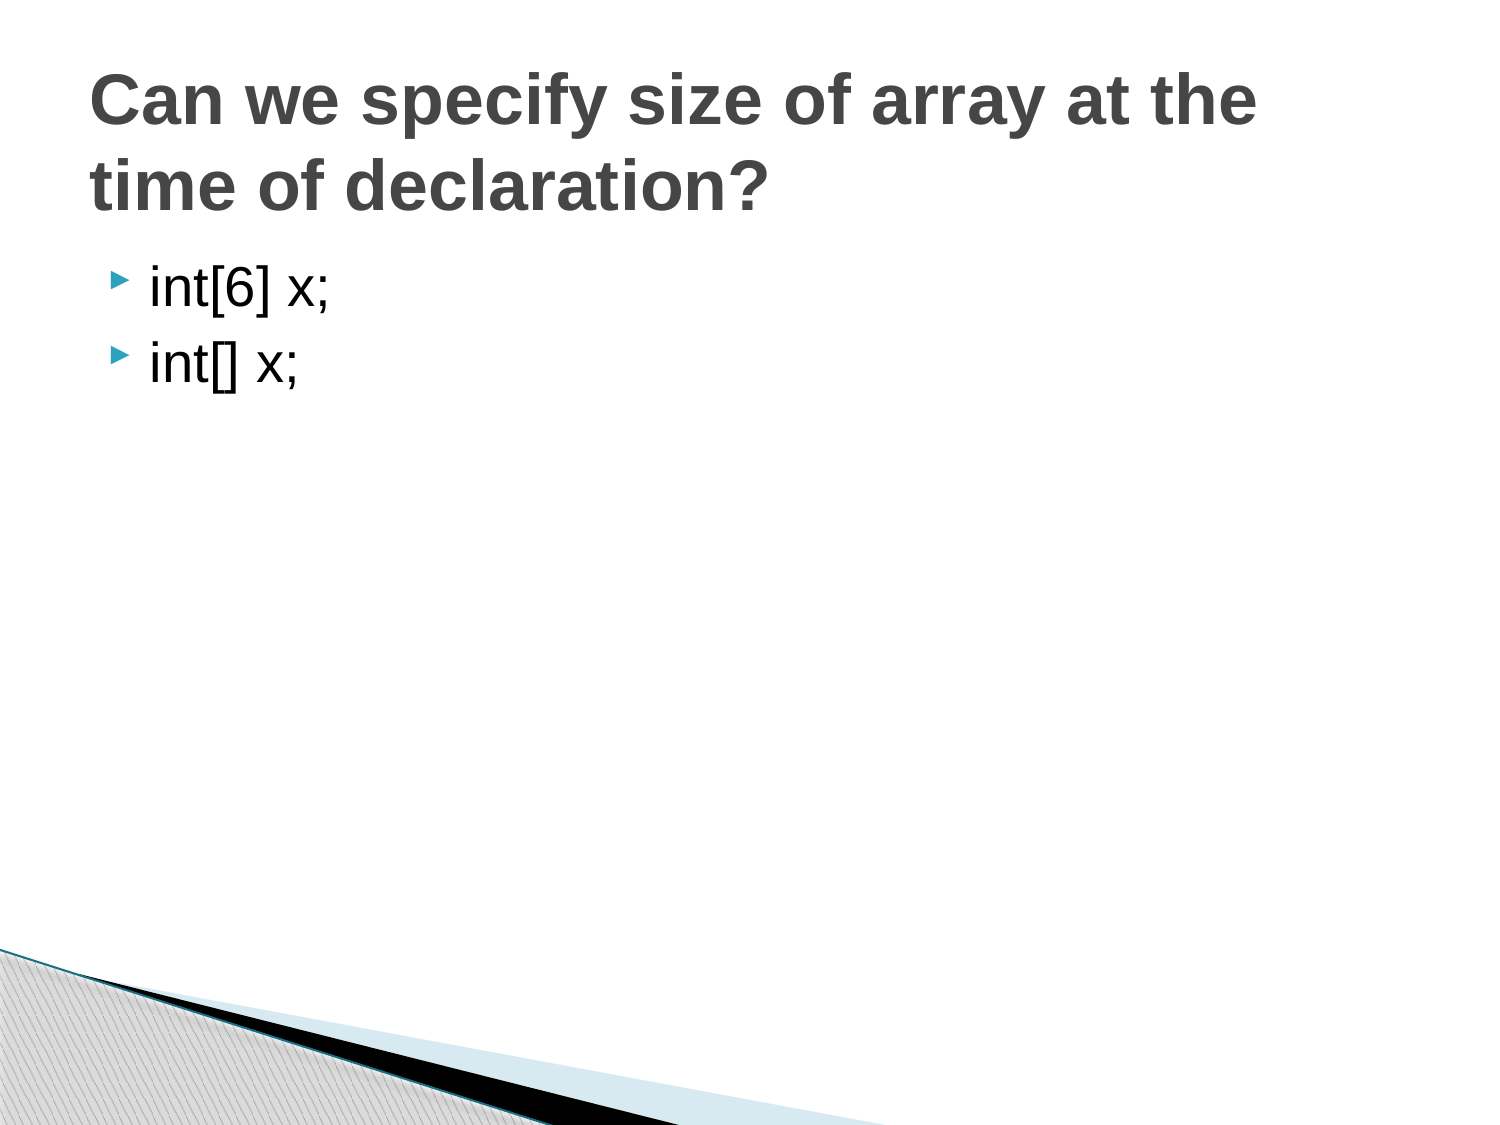

# Can we specify size of array at the time of declaration?
int[6] x;
int[] x;